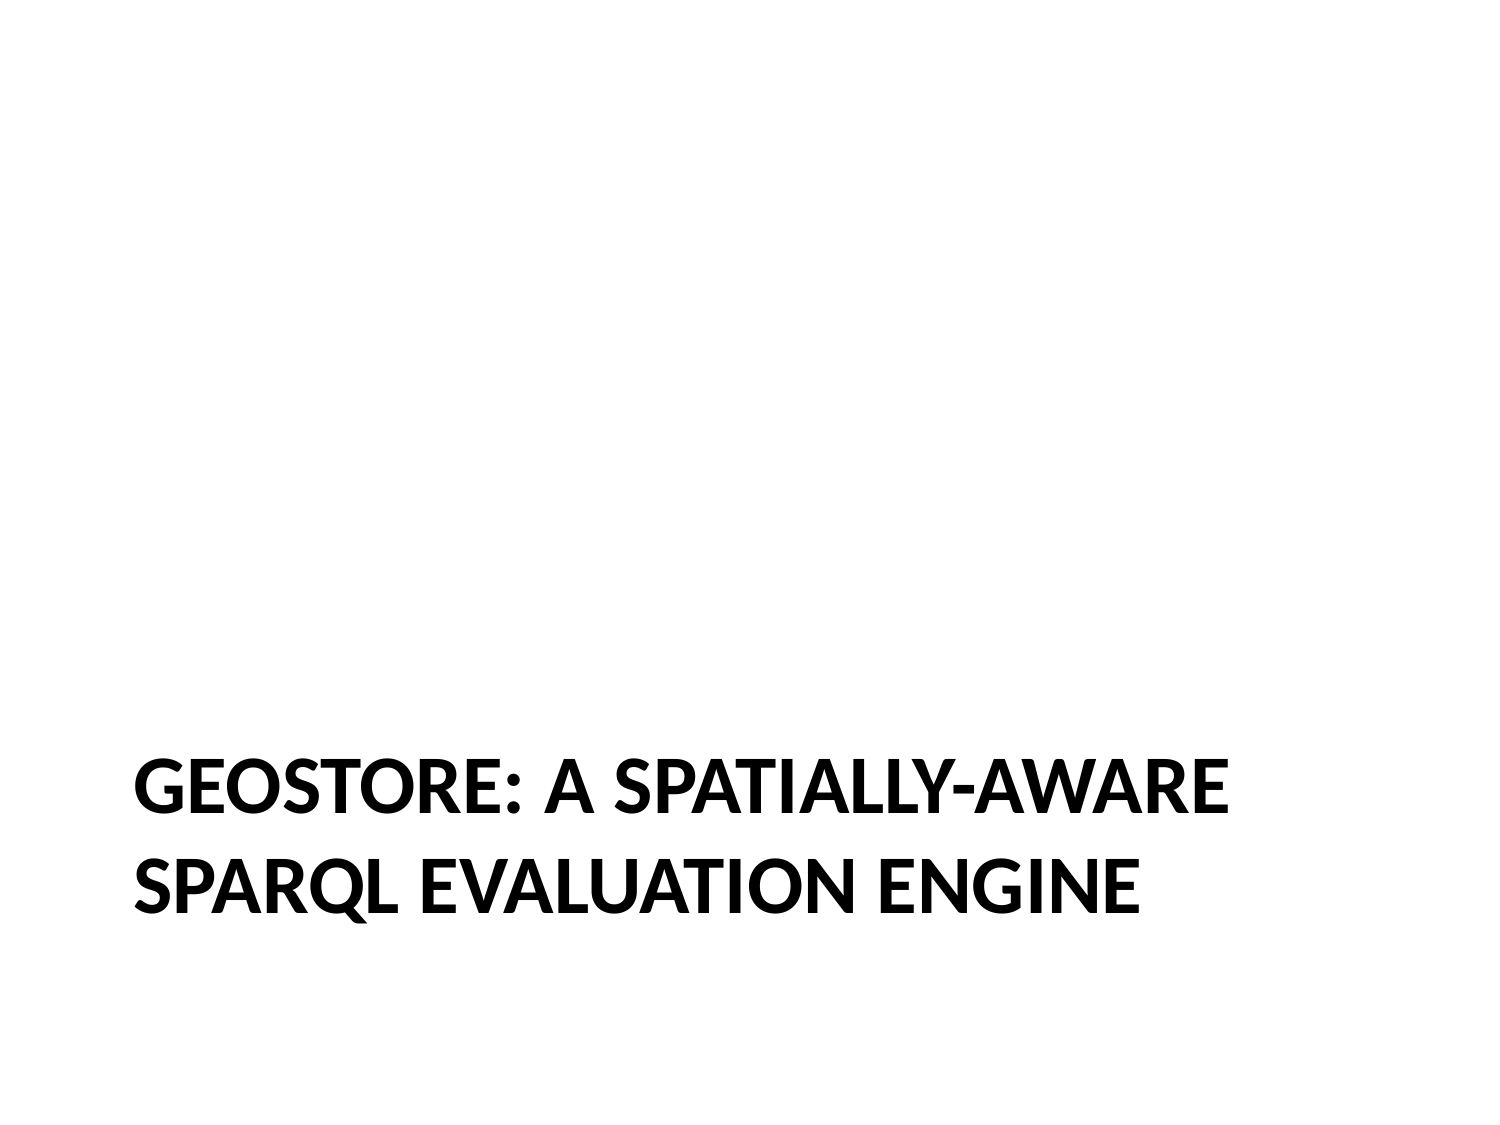

# GeoStore: A Spatially-Aware SPARQL Evaluation Engine